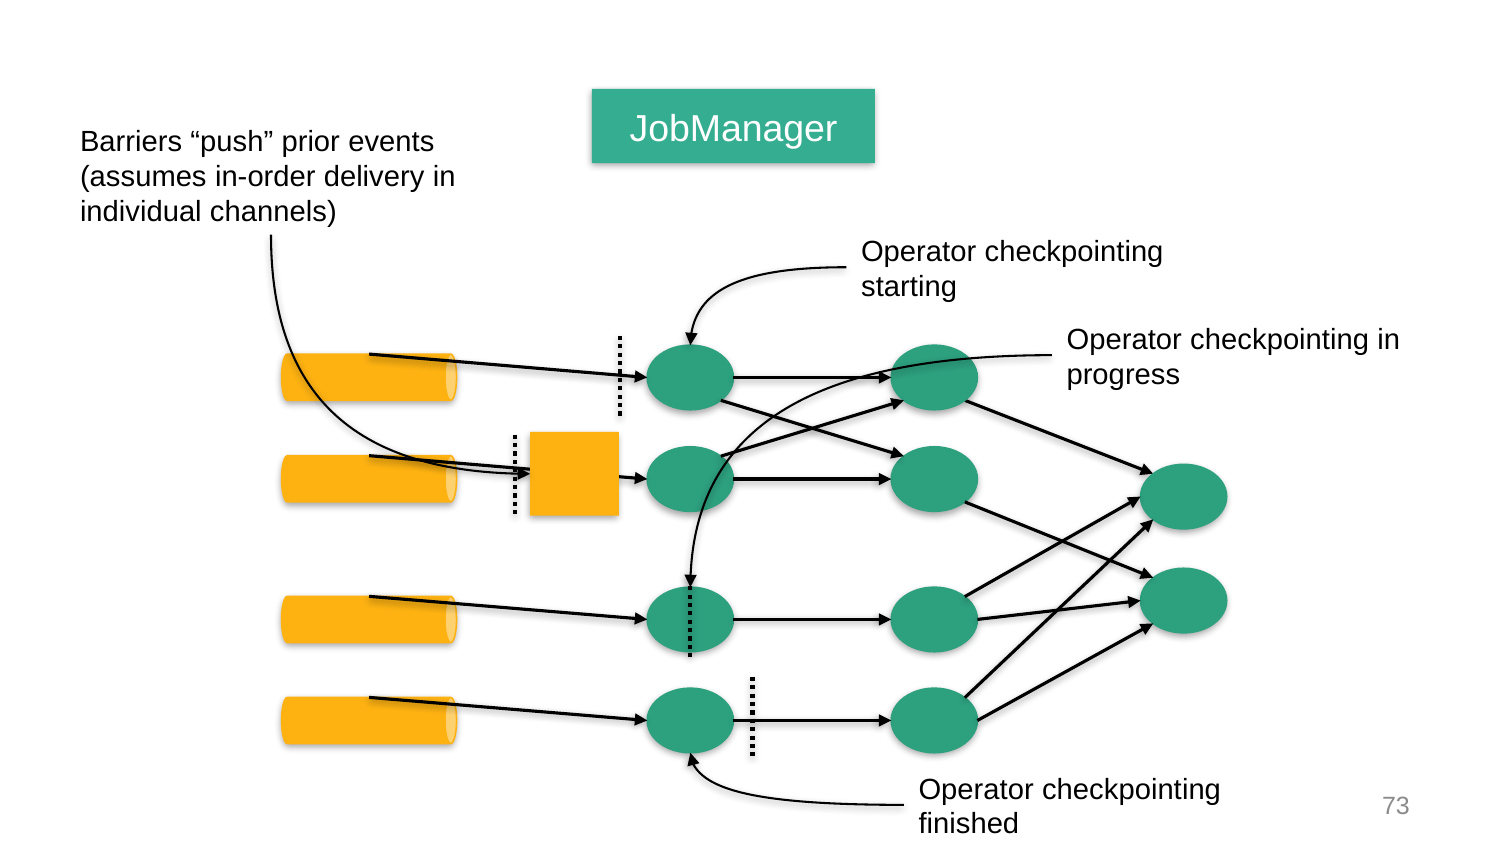

JobManager
Barriers “push” prior events (assumes in-order delivery in individual channels)
Operator checkpointing starting

Operator checkpointing in progress

Operator checkpointing finished
73